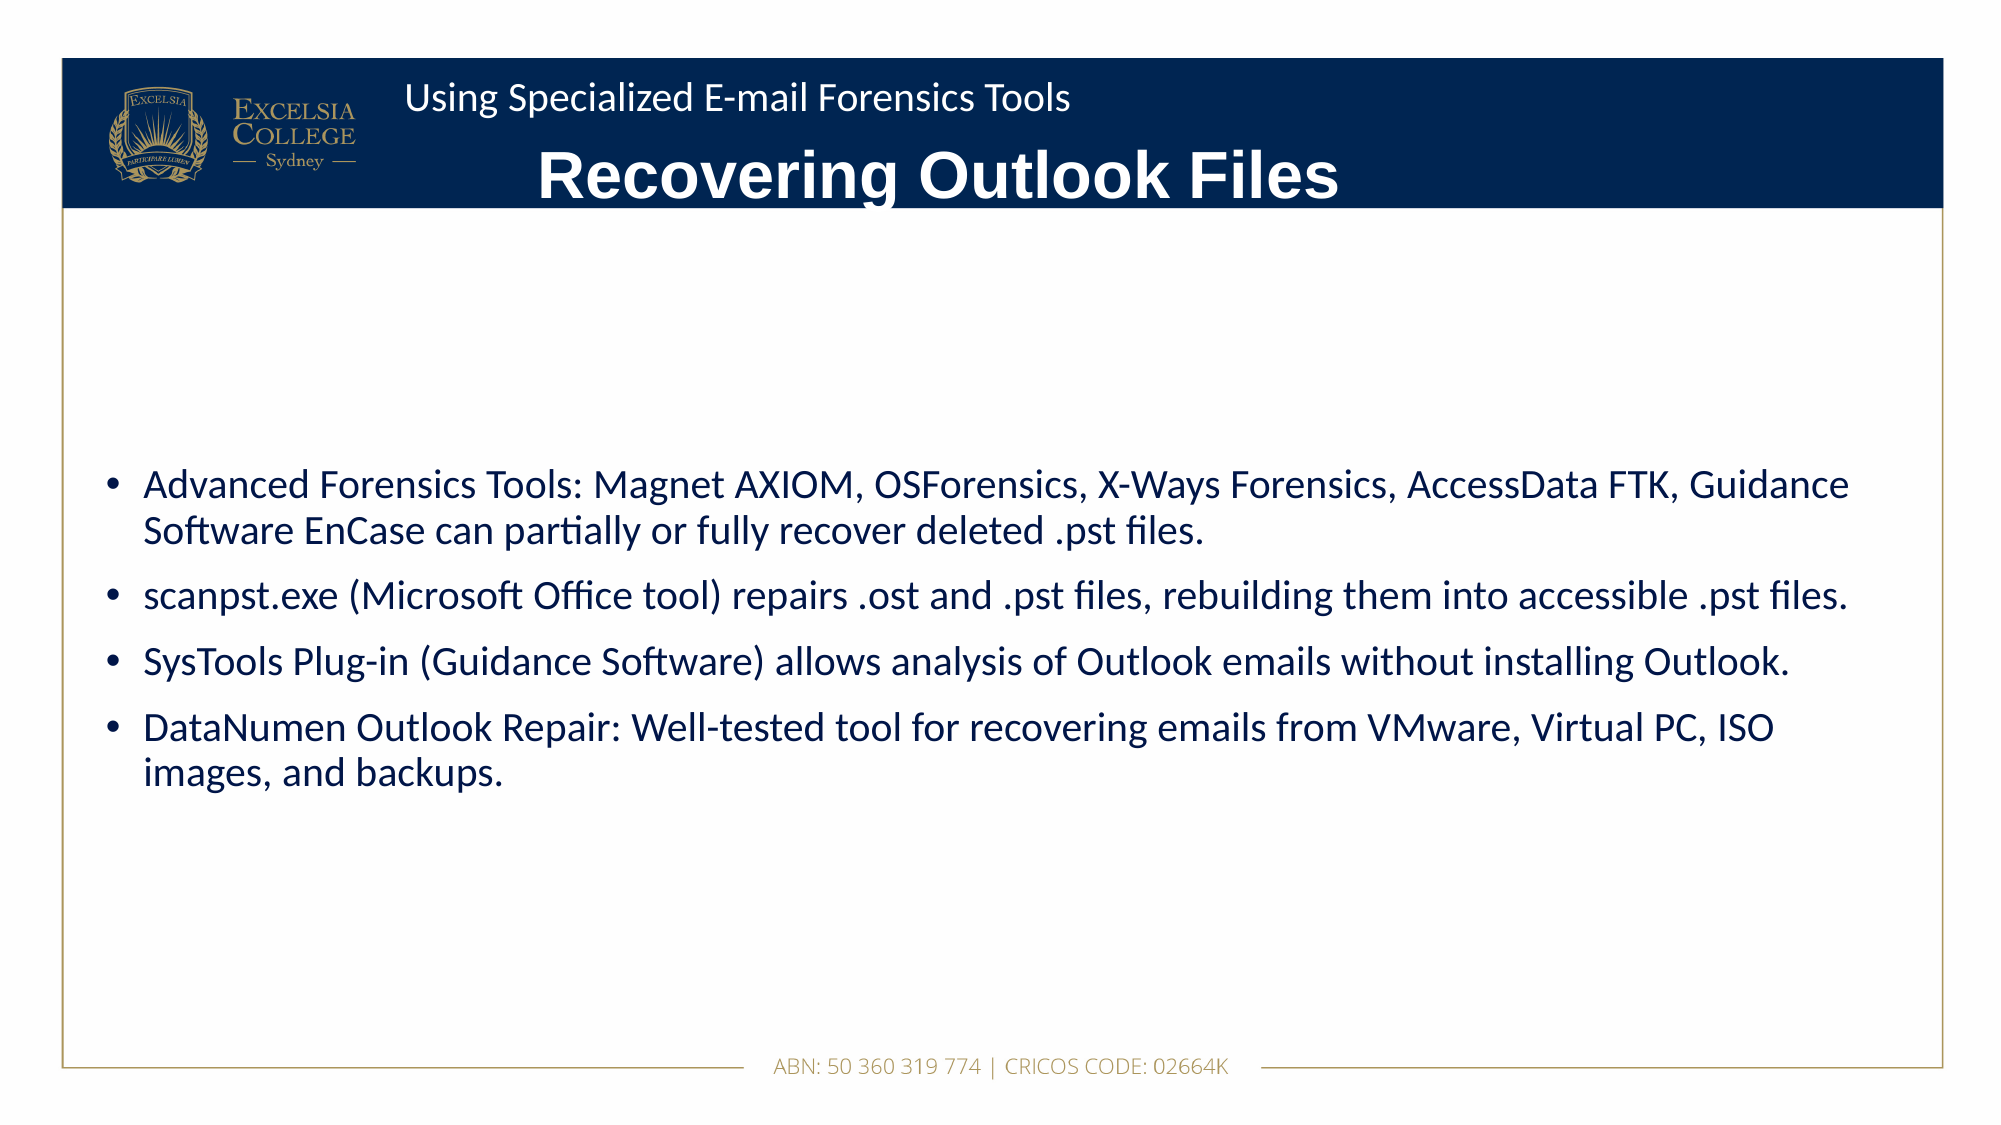

# Using Specialized E-mail Forensics Tools
Recovering Outlook Files
Advanced Forensics Tools: Magnet AXIOM, OSForensics, X-Ways Forensics, AccessData FTK, Guidance Software EnCase can partially or fully recover deleted .pst files.
scanpst.exe (Microsoft Office tool) repairs .ost and .pst files, rebuilding them into accessible .pst files.
SysTools Plug-in (Guidance Software) allows analysis of Outlook emails without installing Outlook.
DataNumen Outlook Repair: Well-tested tool for recovering emails from VMware, Virtual PC, ISO images, and backups.